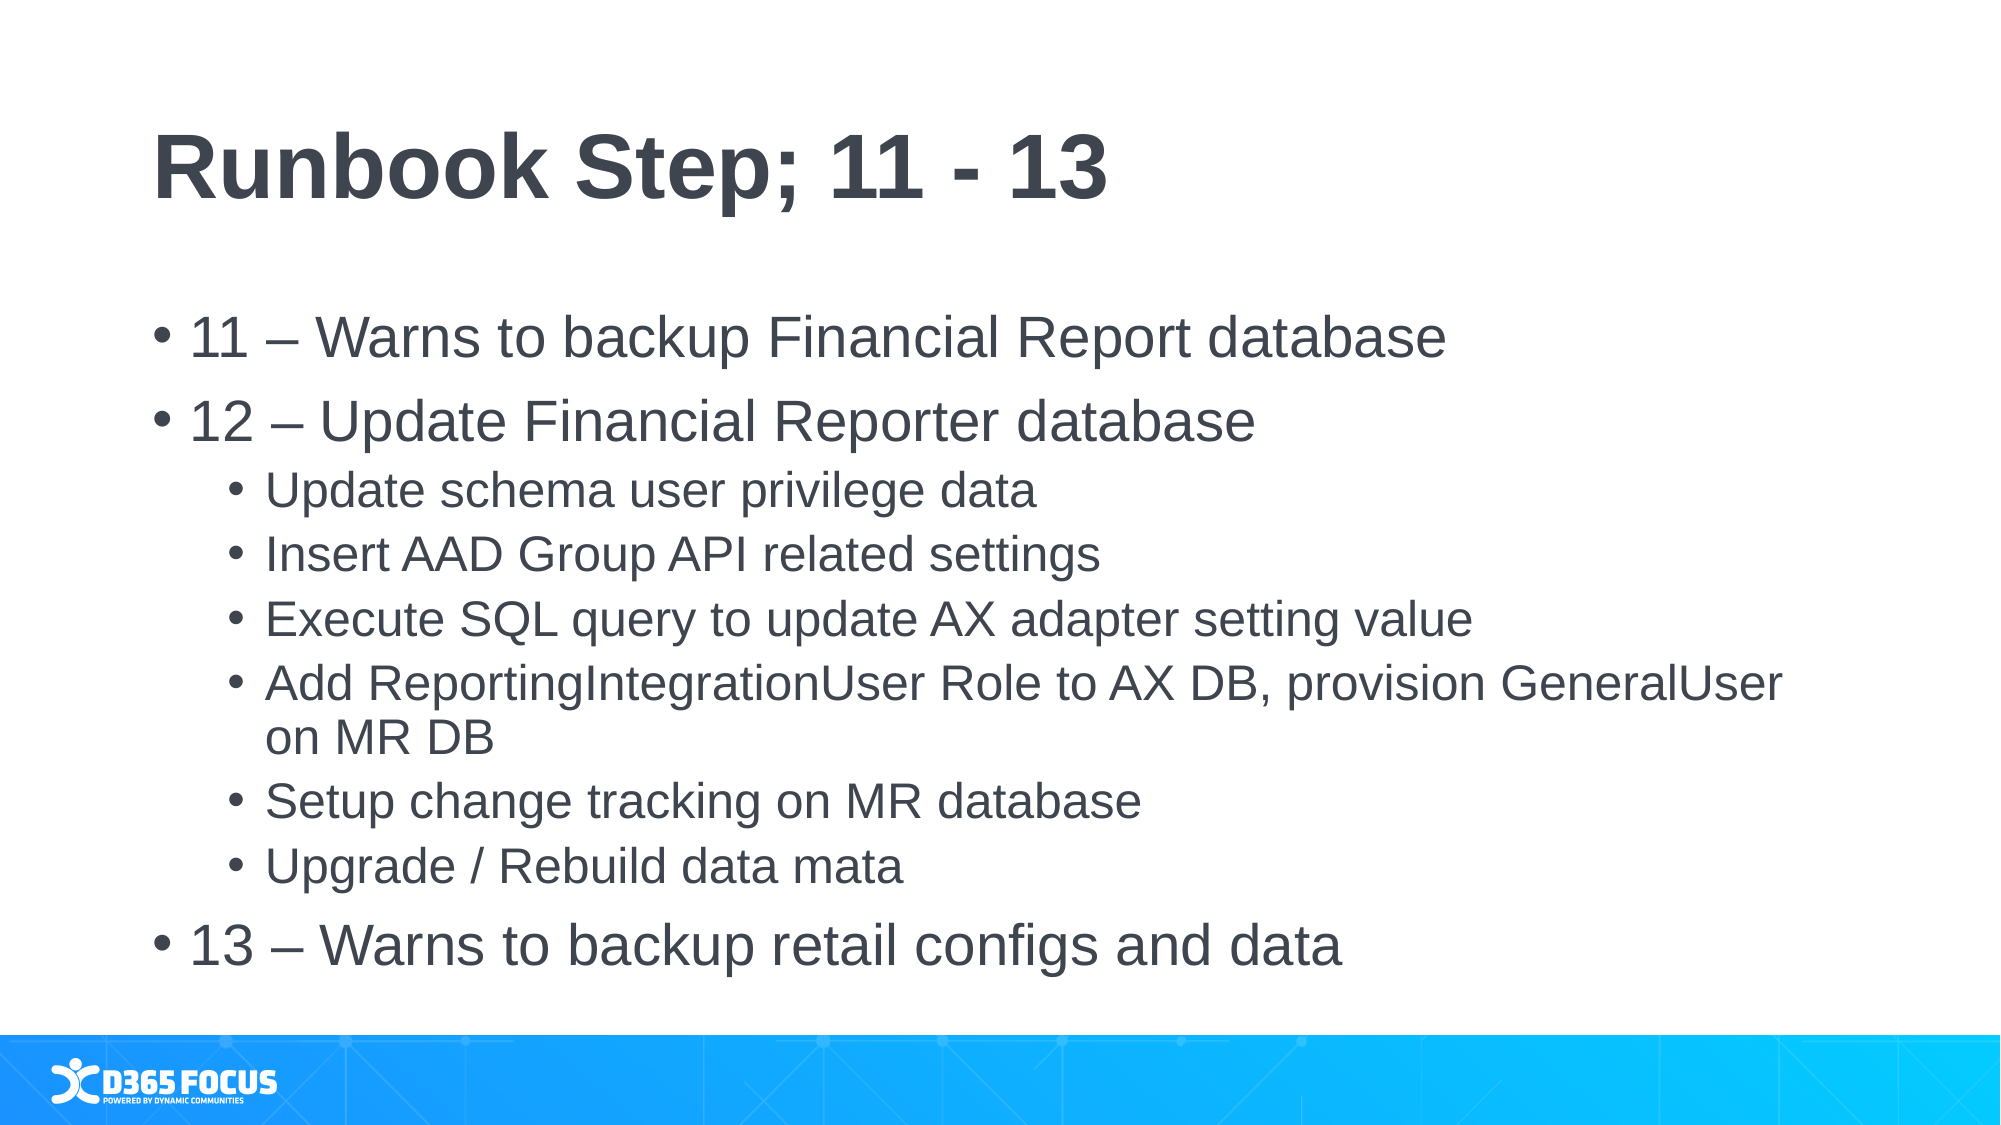

# Runbook Step; 11 - 13
11 – Warns to backup Financial Report database
12 – Update Financial Reporter database
Update schema user privilege data
Insert AAD Group API related settings
Execute SQL query to update AX adapter setting value
Add ReportingIntegrationUser Role to AX DB, provision GeneralUser on MR DB
Setup change tracking on MR database
Upgrade / Rebuild data mata
13 – Warns to backup retail configs and data